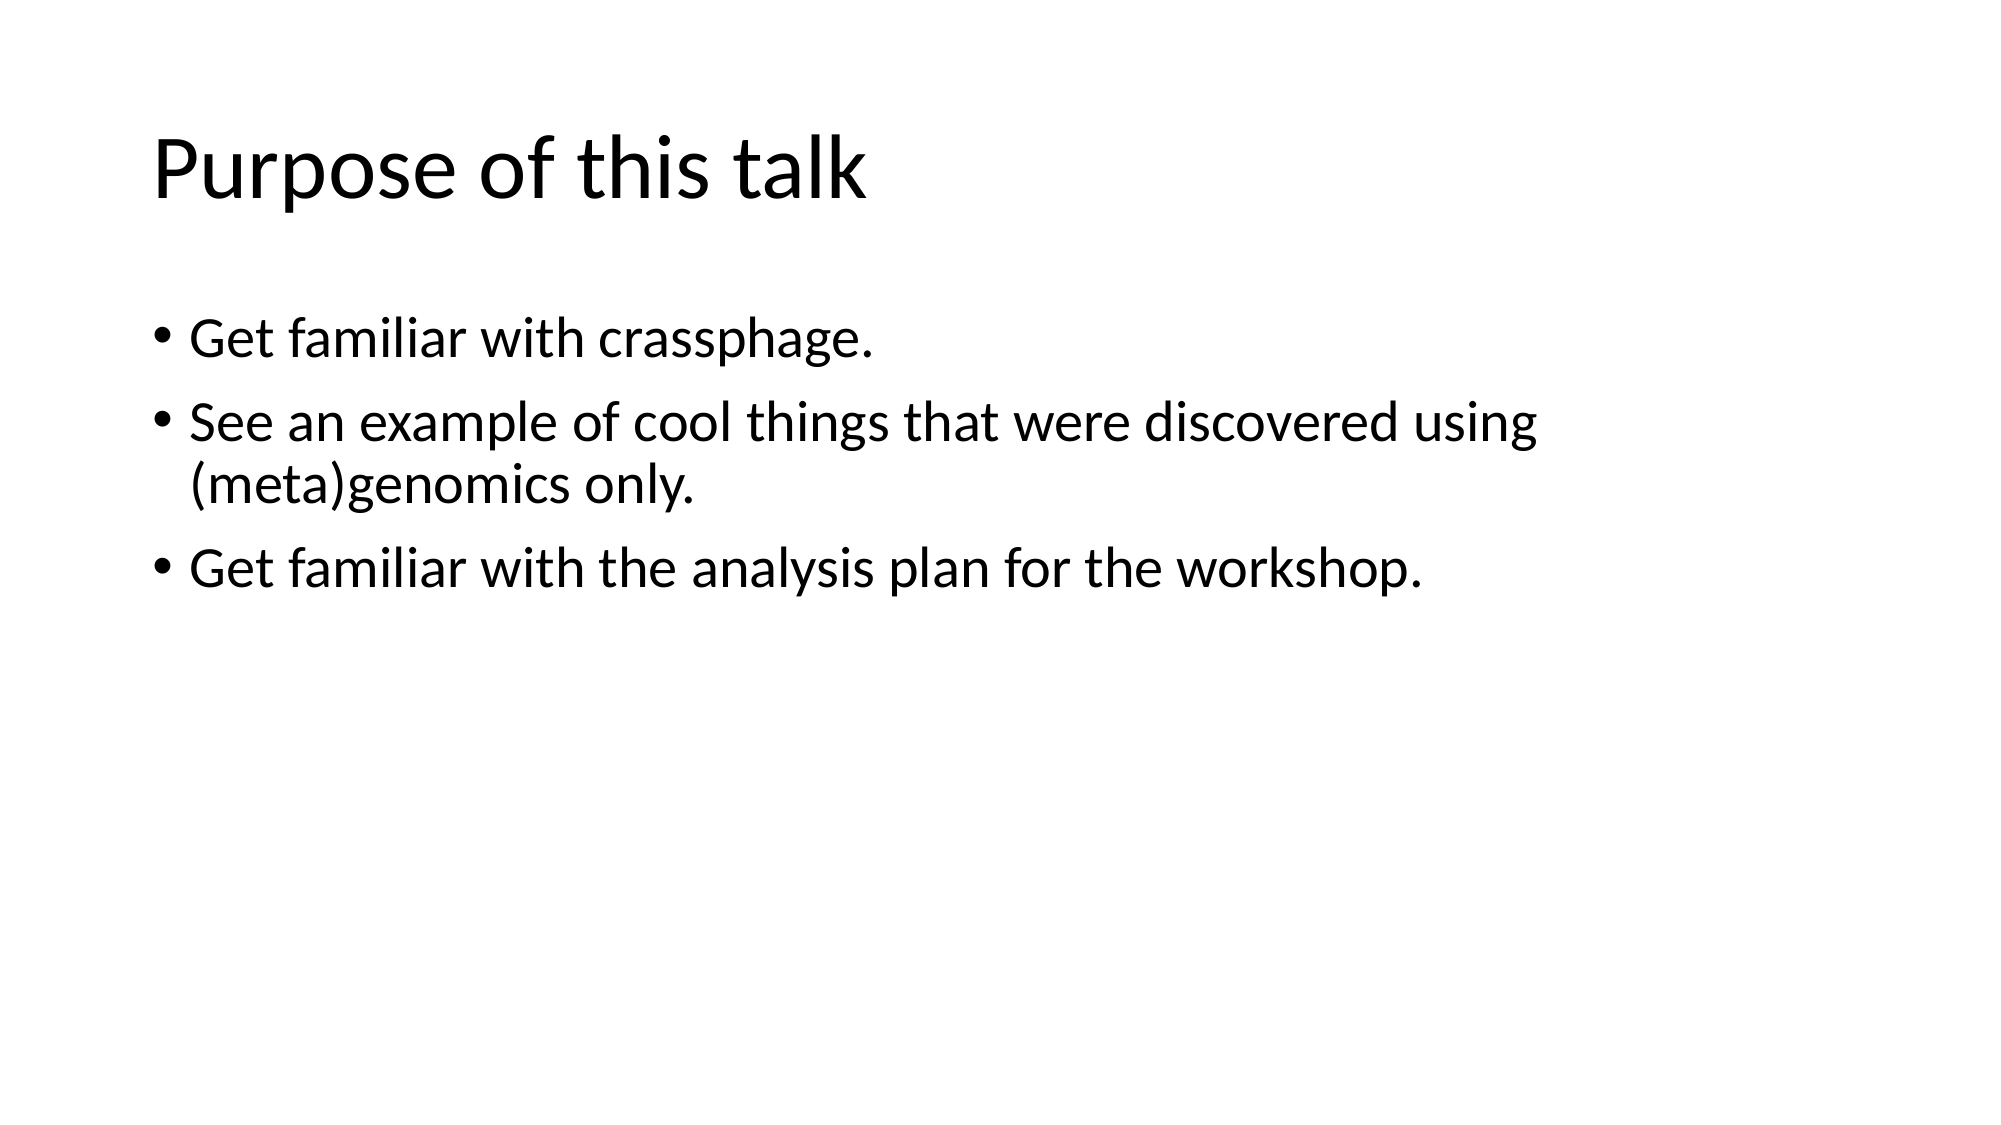

# Purpose of this talk
Get familiar with crassphage.
See an example of cool things that were discovered using (meta)genomics only.
Get familiar with the analysis plan for the workshop.